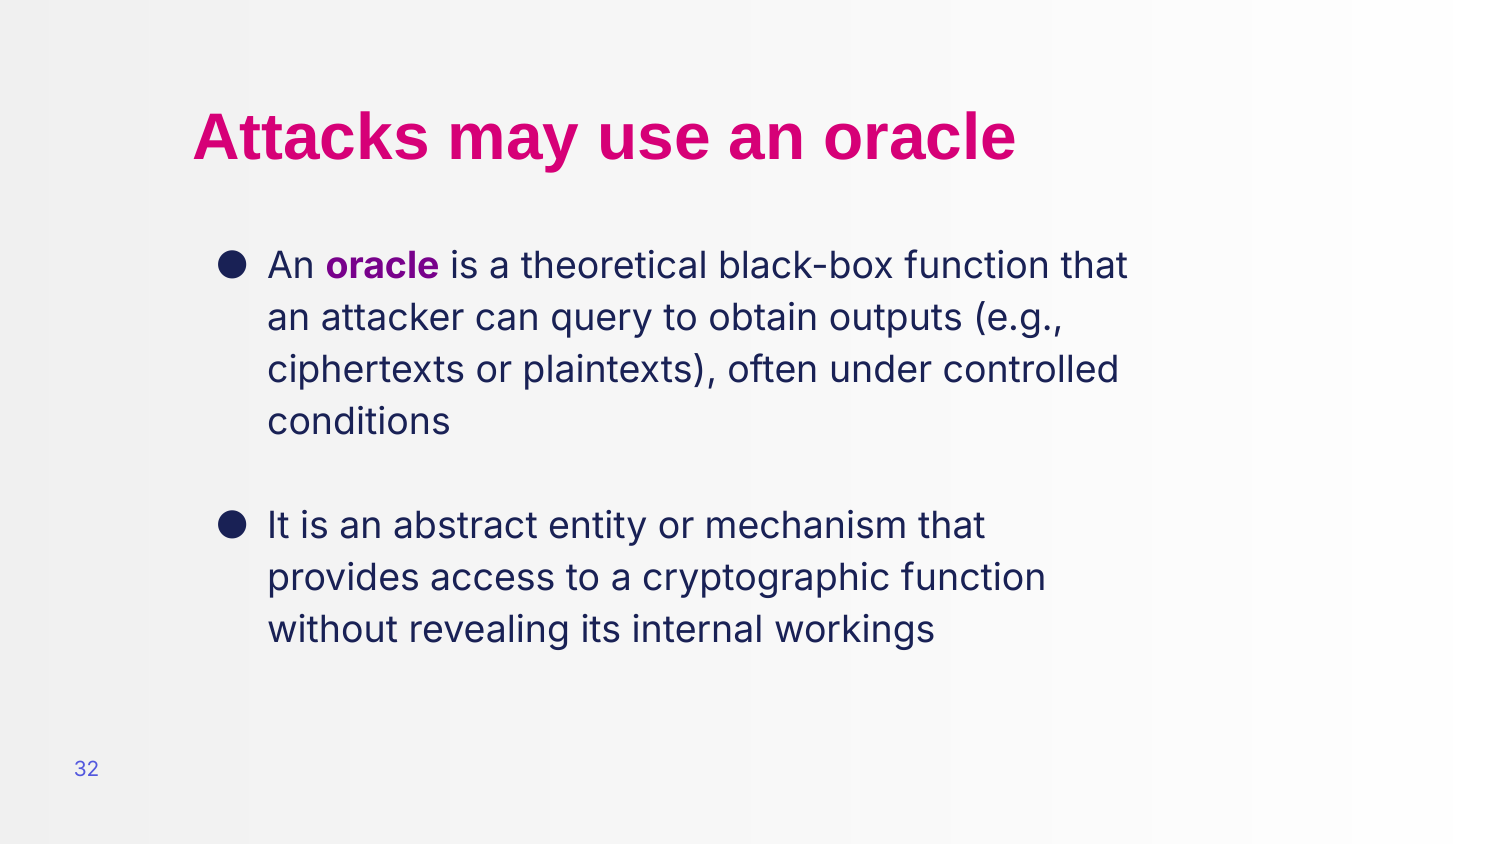

# Attacks may use an oracle
An oracle is a theoretical black-box function that an attacker can query to obtain outputs (e.g., ciphertexts or plaintexts), often under controlled conditions

It is an abstract entity or mechanism that provides access to a cryptographic function without revealing its internal workings
32